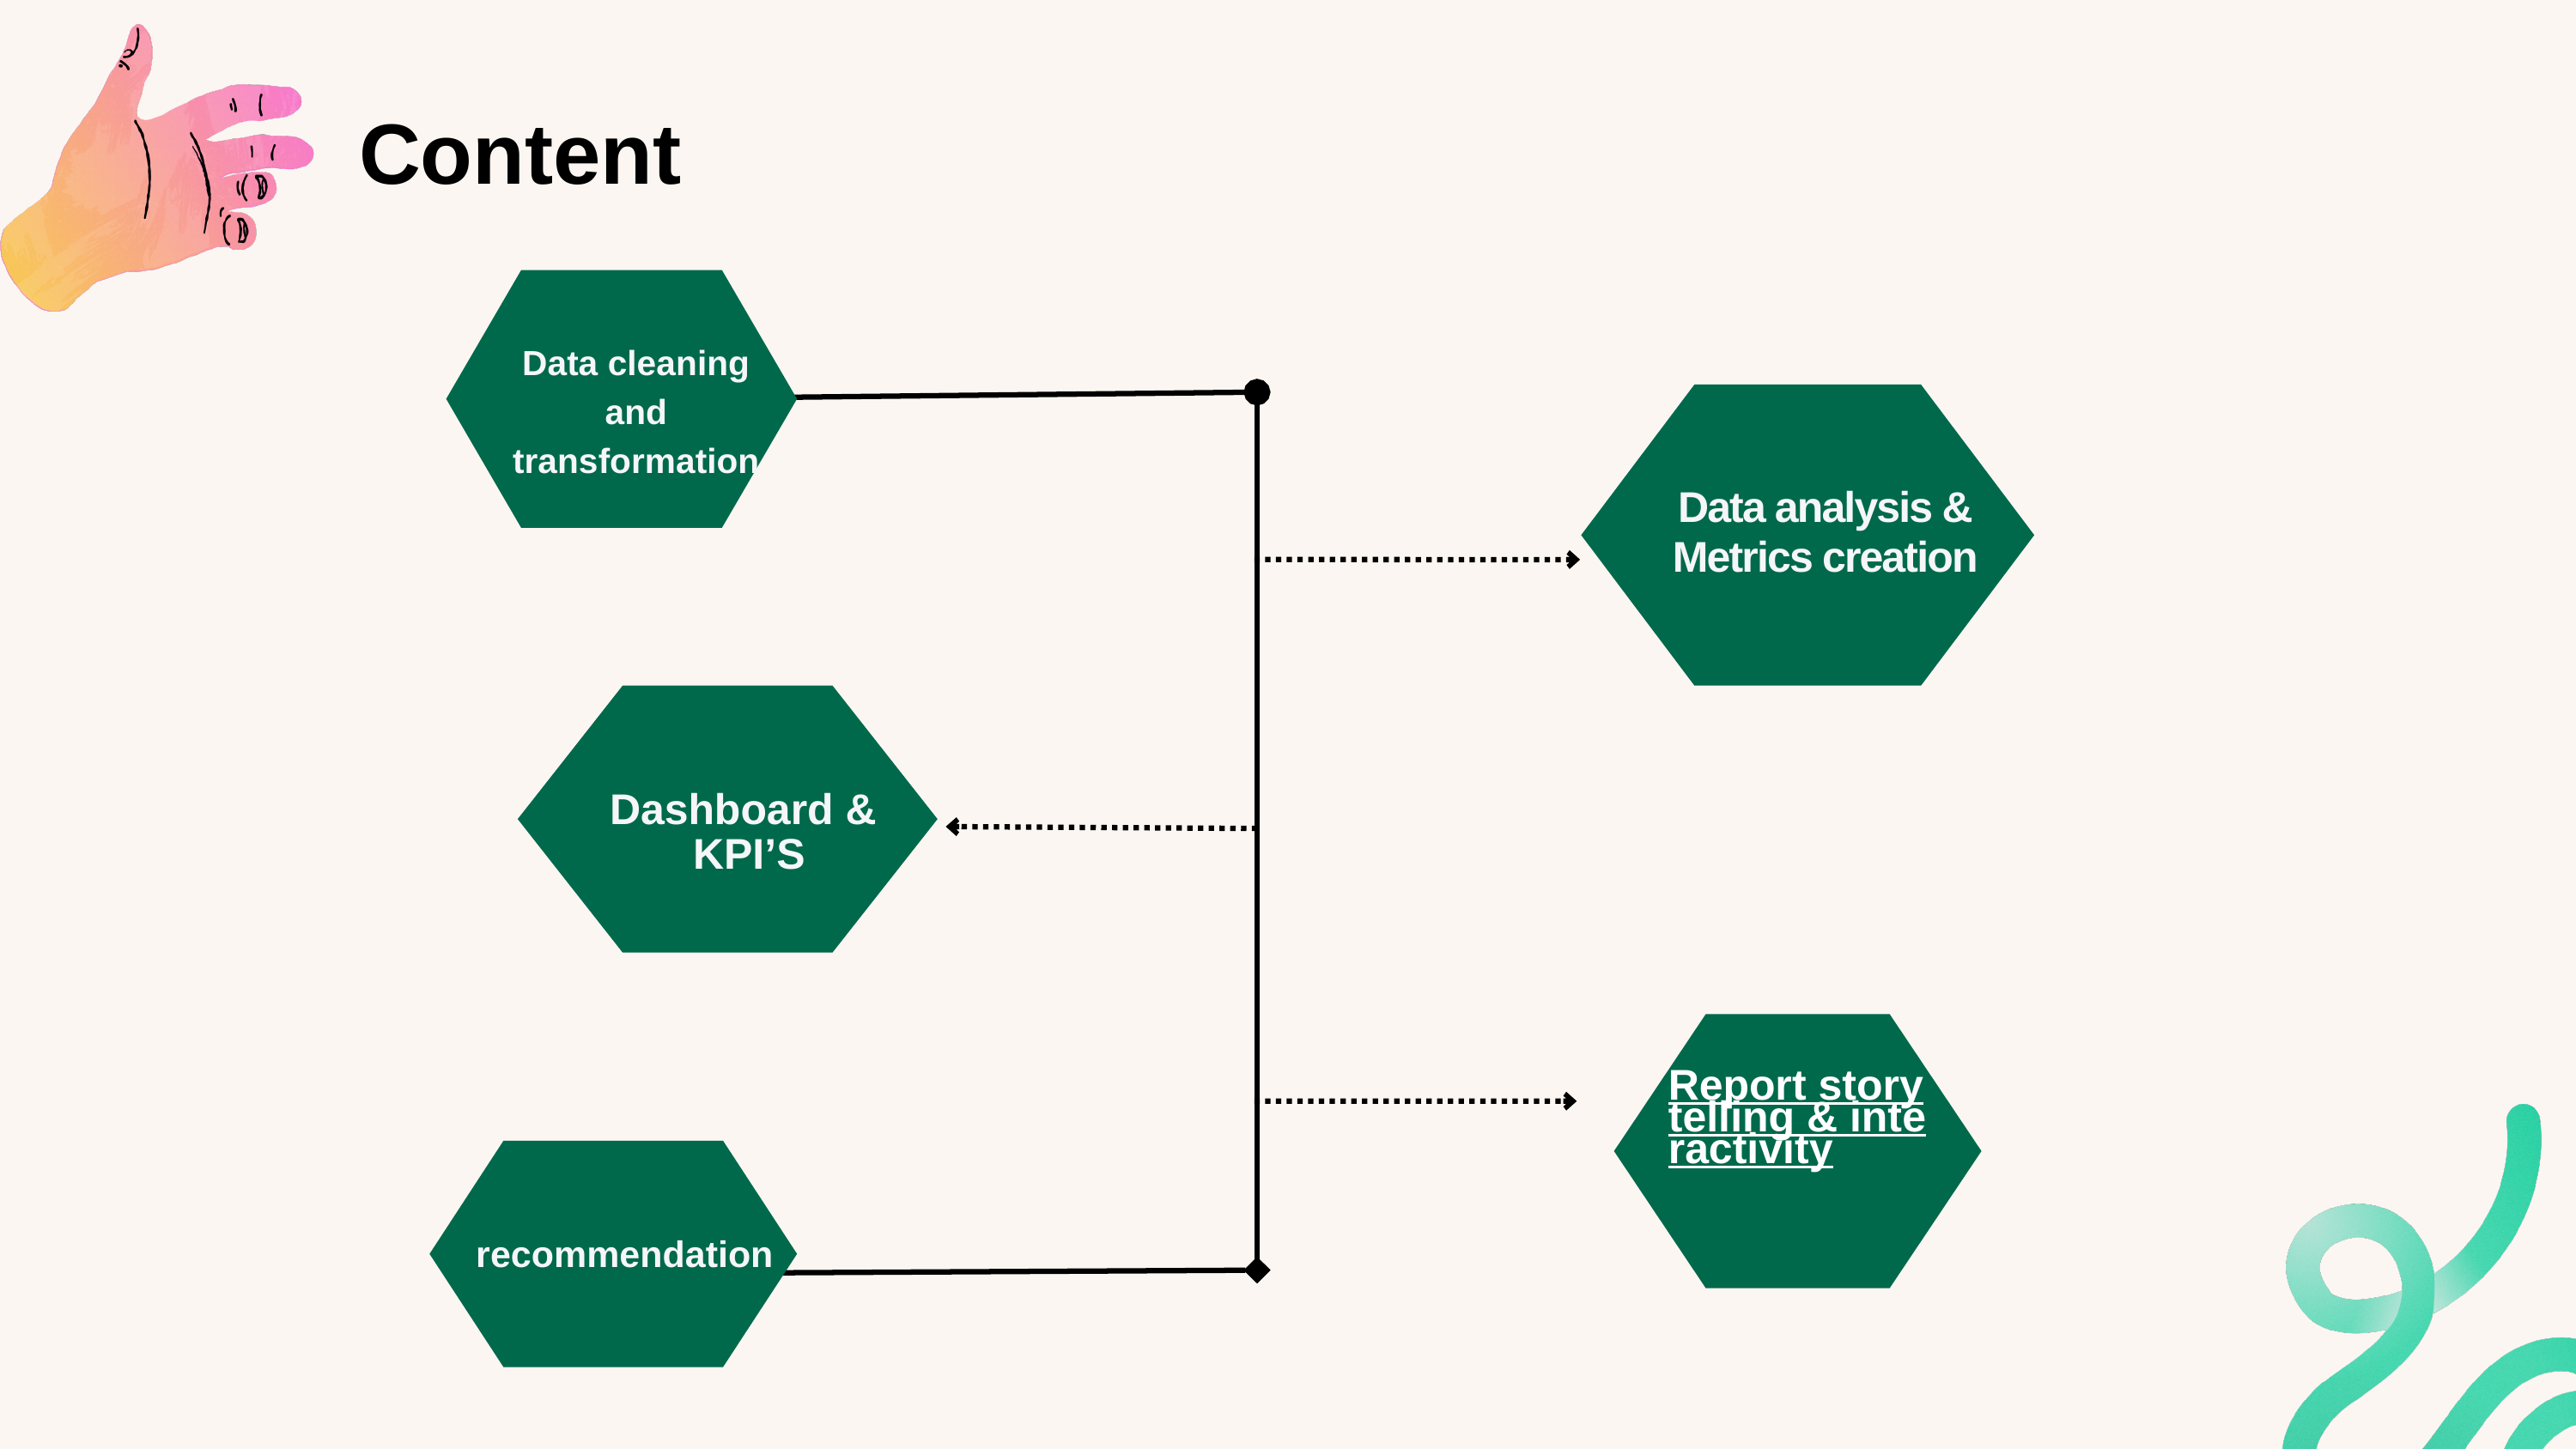

Content

Data cleaning and transformation

Data analysis &
Metrics creation

Dashboard &
 KPI’S

Report storytelling & interactivity

recommendation